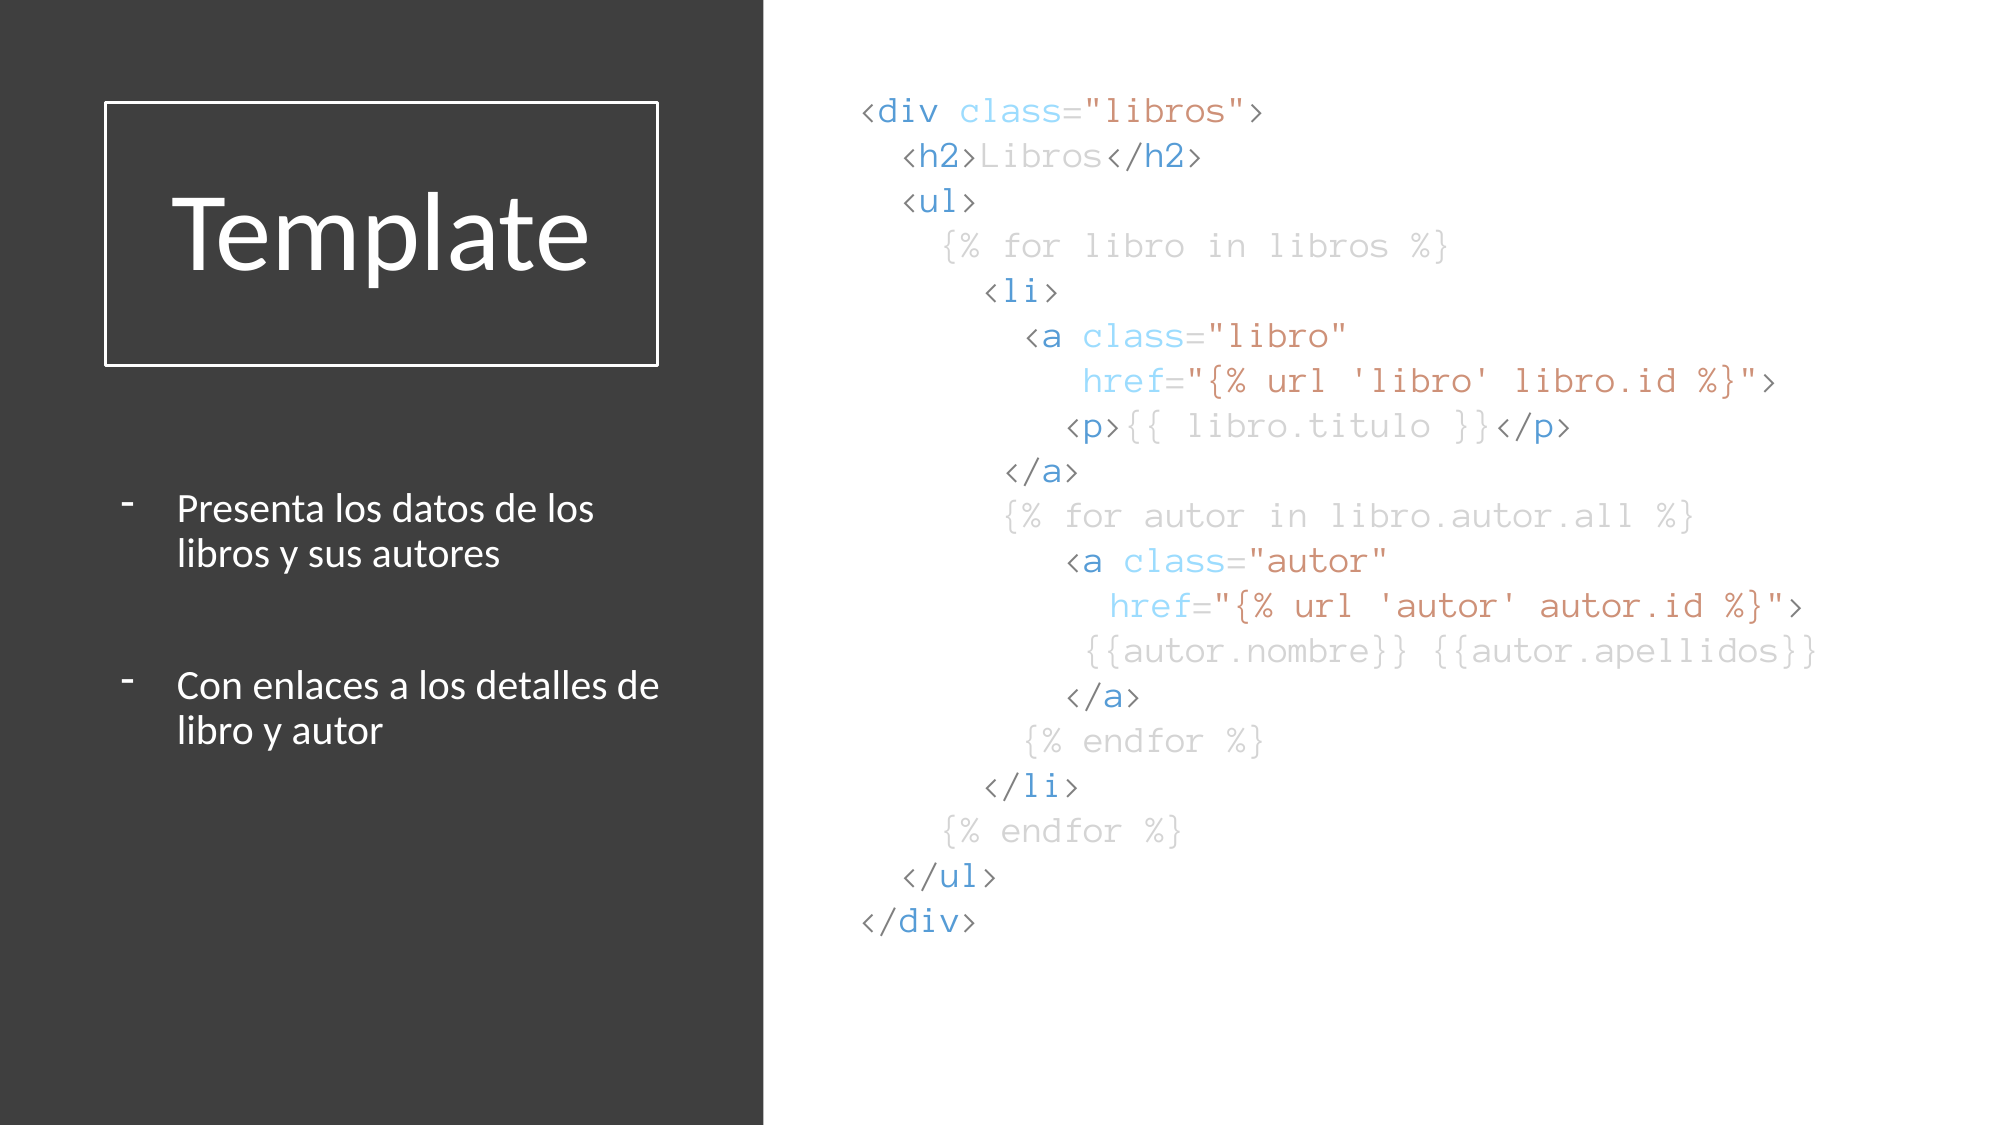

<div class="libros">
  <h2>Libros</h2>
  <ul>
    {% for libro in libros %}
      <li>
        <a class="libro"
           href="{% url 'libro' libro.id %}">
          <p>{{ libro.titulo }}</p>
       </a>
       {% for autor in libro.autor.all %}
          <a class="autor" 
	     href="{% url 'autor' autor.id %}">
           {{autor.nombre}} {{autor.apellidos}}
          </a>
        {% endfor %}
      </li>
    {% endfor %}
  </ul>
</div>
# Template
Presenta los datos de los libros y sus autores

Con enlaces a los detalles de libro y autor